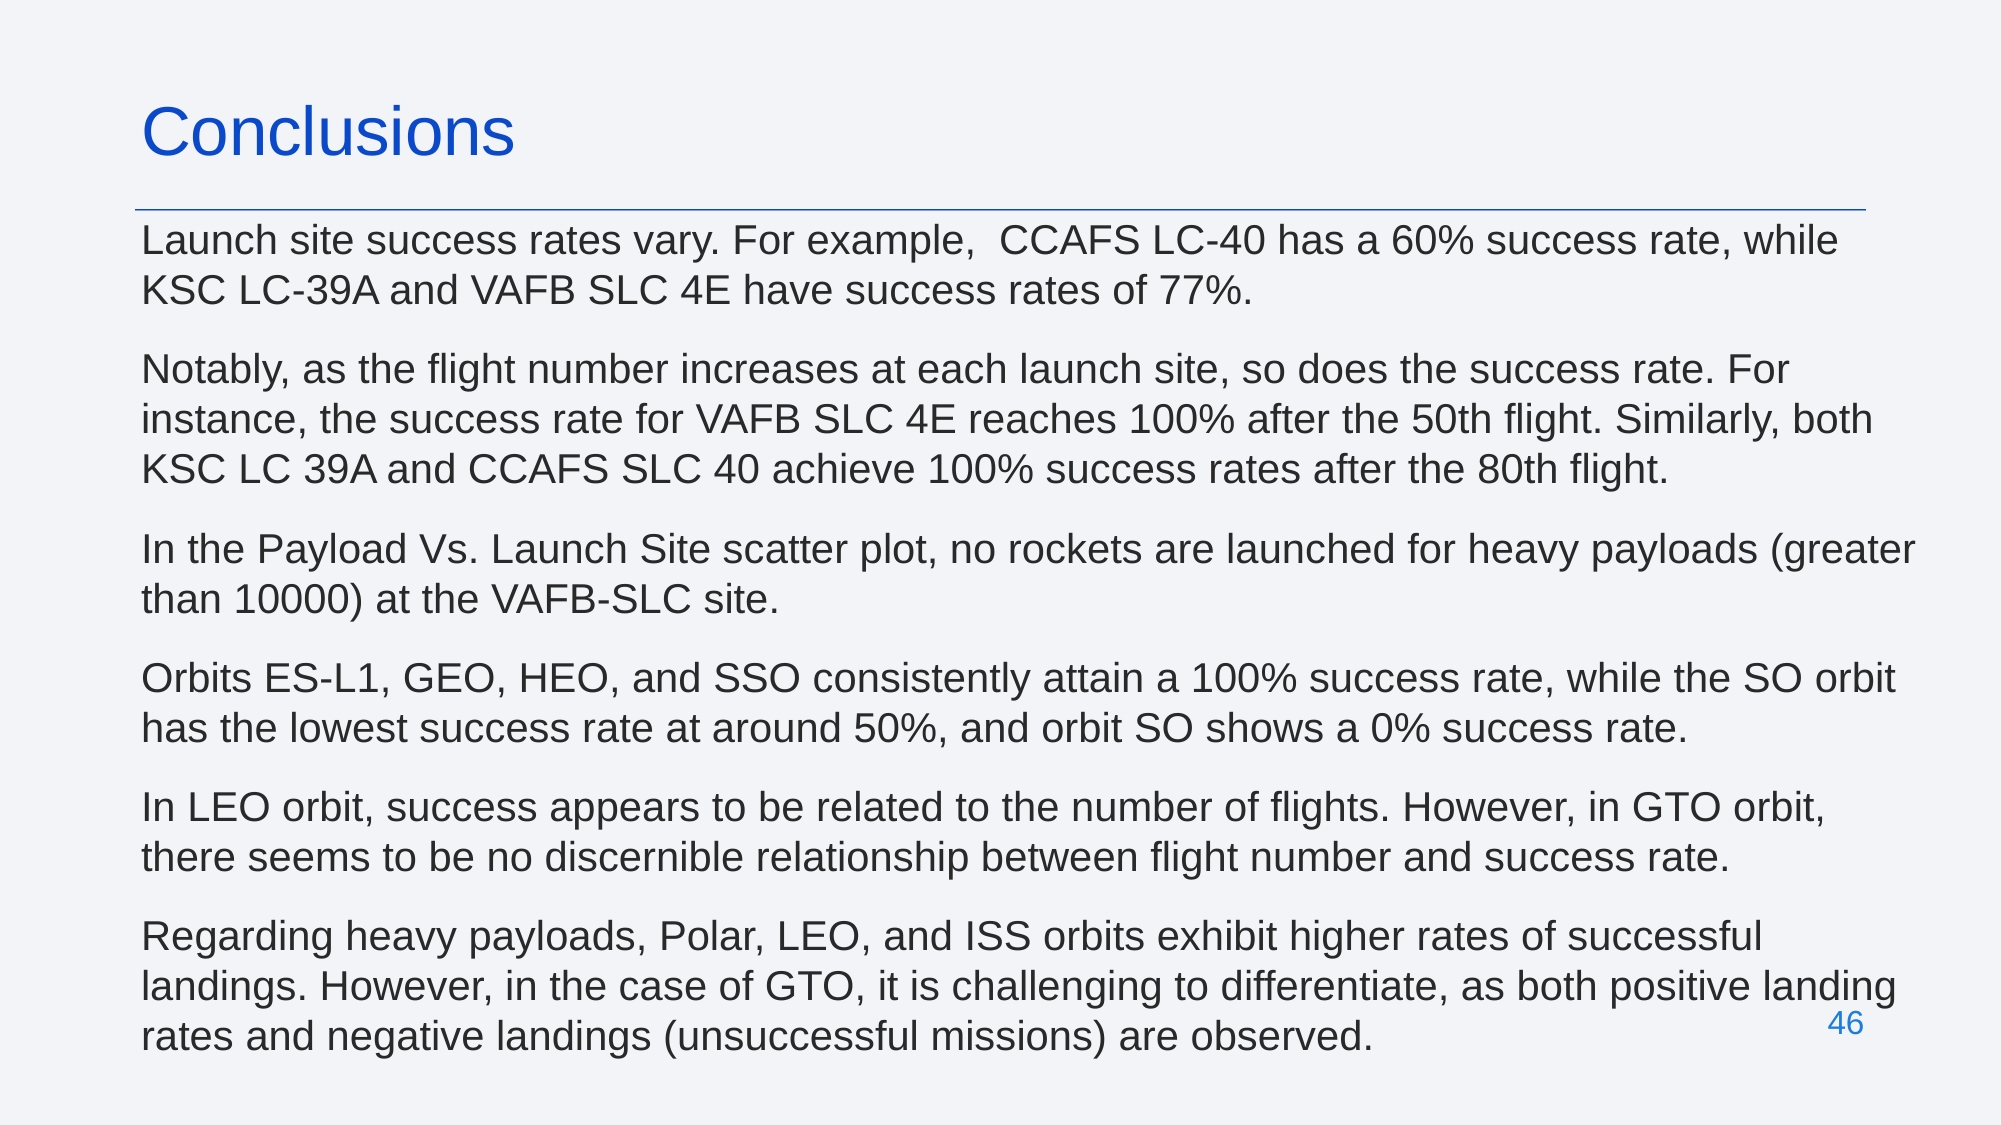

Conclusions
Launch site success rates vary. For example,  CCAFS LC-40 has a 60% success rate, while KSC LC-39A and VAFB SLC 4E have success rates of 77%.
Notably, as the flight number increases at each launch site, so does the success rate. For instance, the success rate for VAFB SLC 4E reaches 100% after the 50th flight. Similarly, both KSC LC 39A and CCAFS SLC 40 achieve 100% success rates after the 80th flight.
In the Payload Vs. Launch Site scatter plot, no rockets are launched for heavy payloads (greater than 10000) at the VAFB-SLC site.
Orbits ES-L1, GEO, HEO, and SSO consistently attain a 100% success rate, while the SO orbit has the lowest success rate at around 50%, and orbit SO shows a 0% success rate.
In LEO orbit, success appears to be related to the number of flights. However, in GTO orbit, there seems to be no discernible relationship between flight number and success rate.
Regarding heavy payloads, Polar, LEO, and ISS orbits exhibit higher rates of successful landings. However, in the case of GTO, it is challenging to differentiate, as both positive landing rates and negative landings (unsuccessful missions) are observed.
46